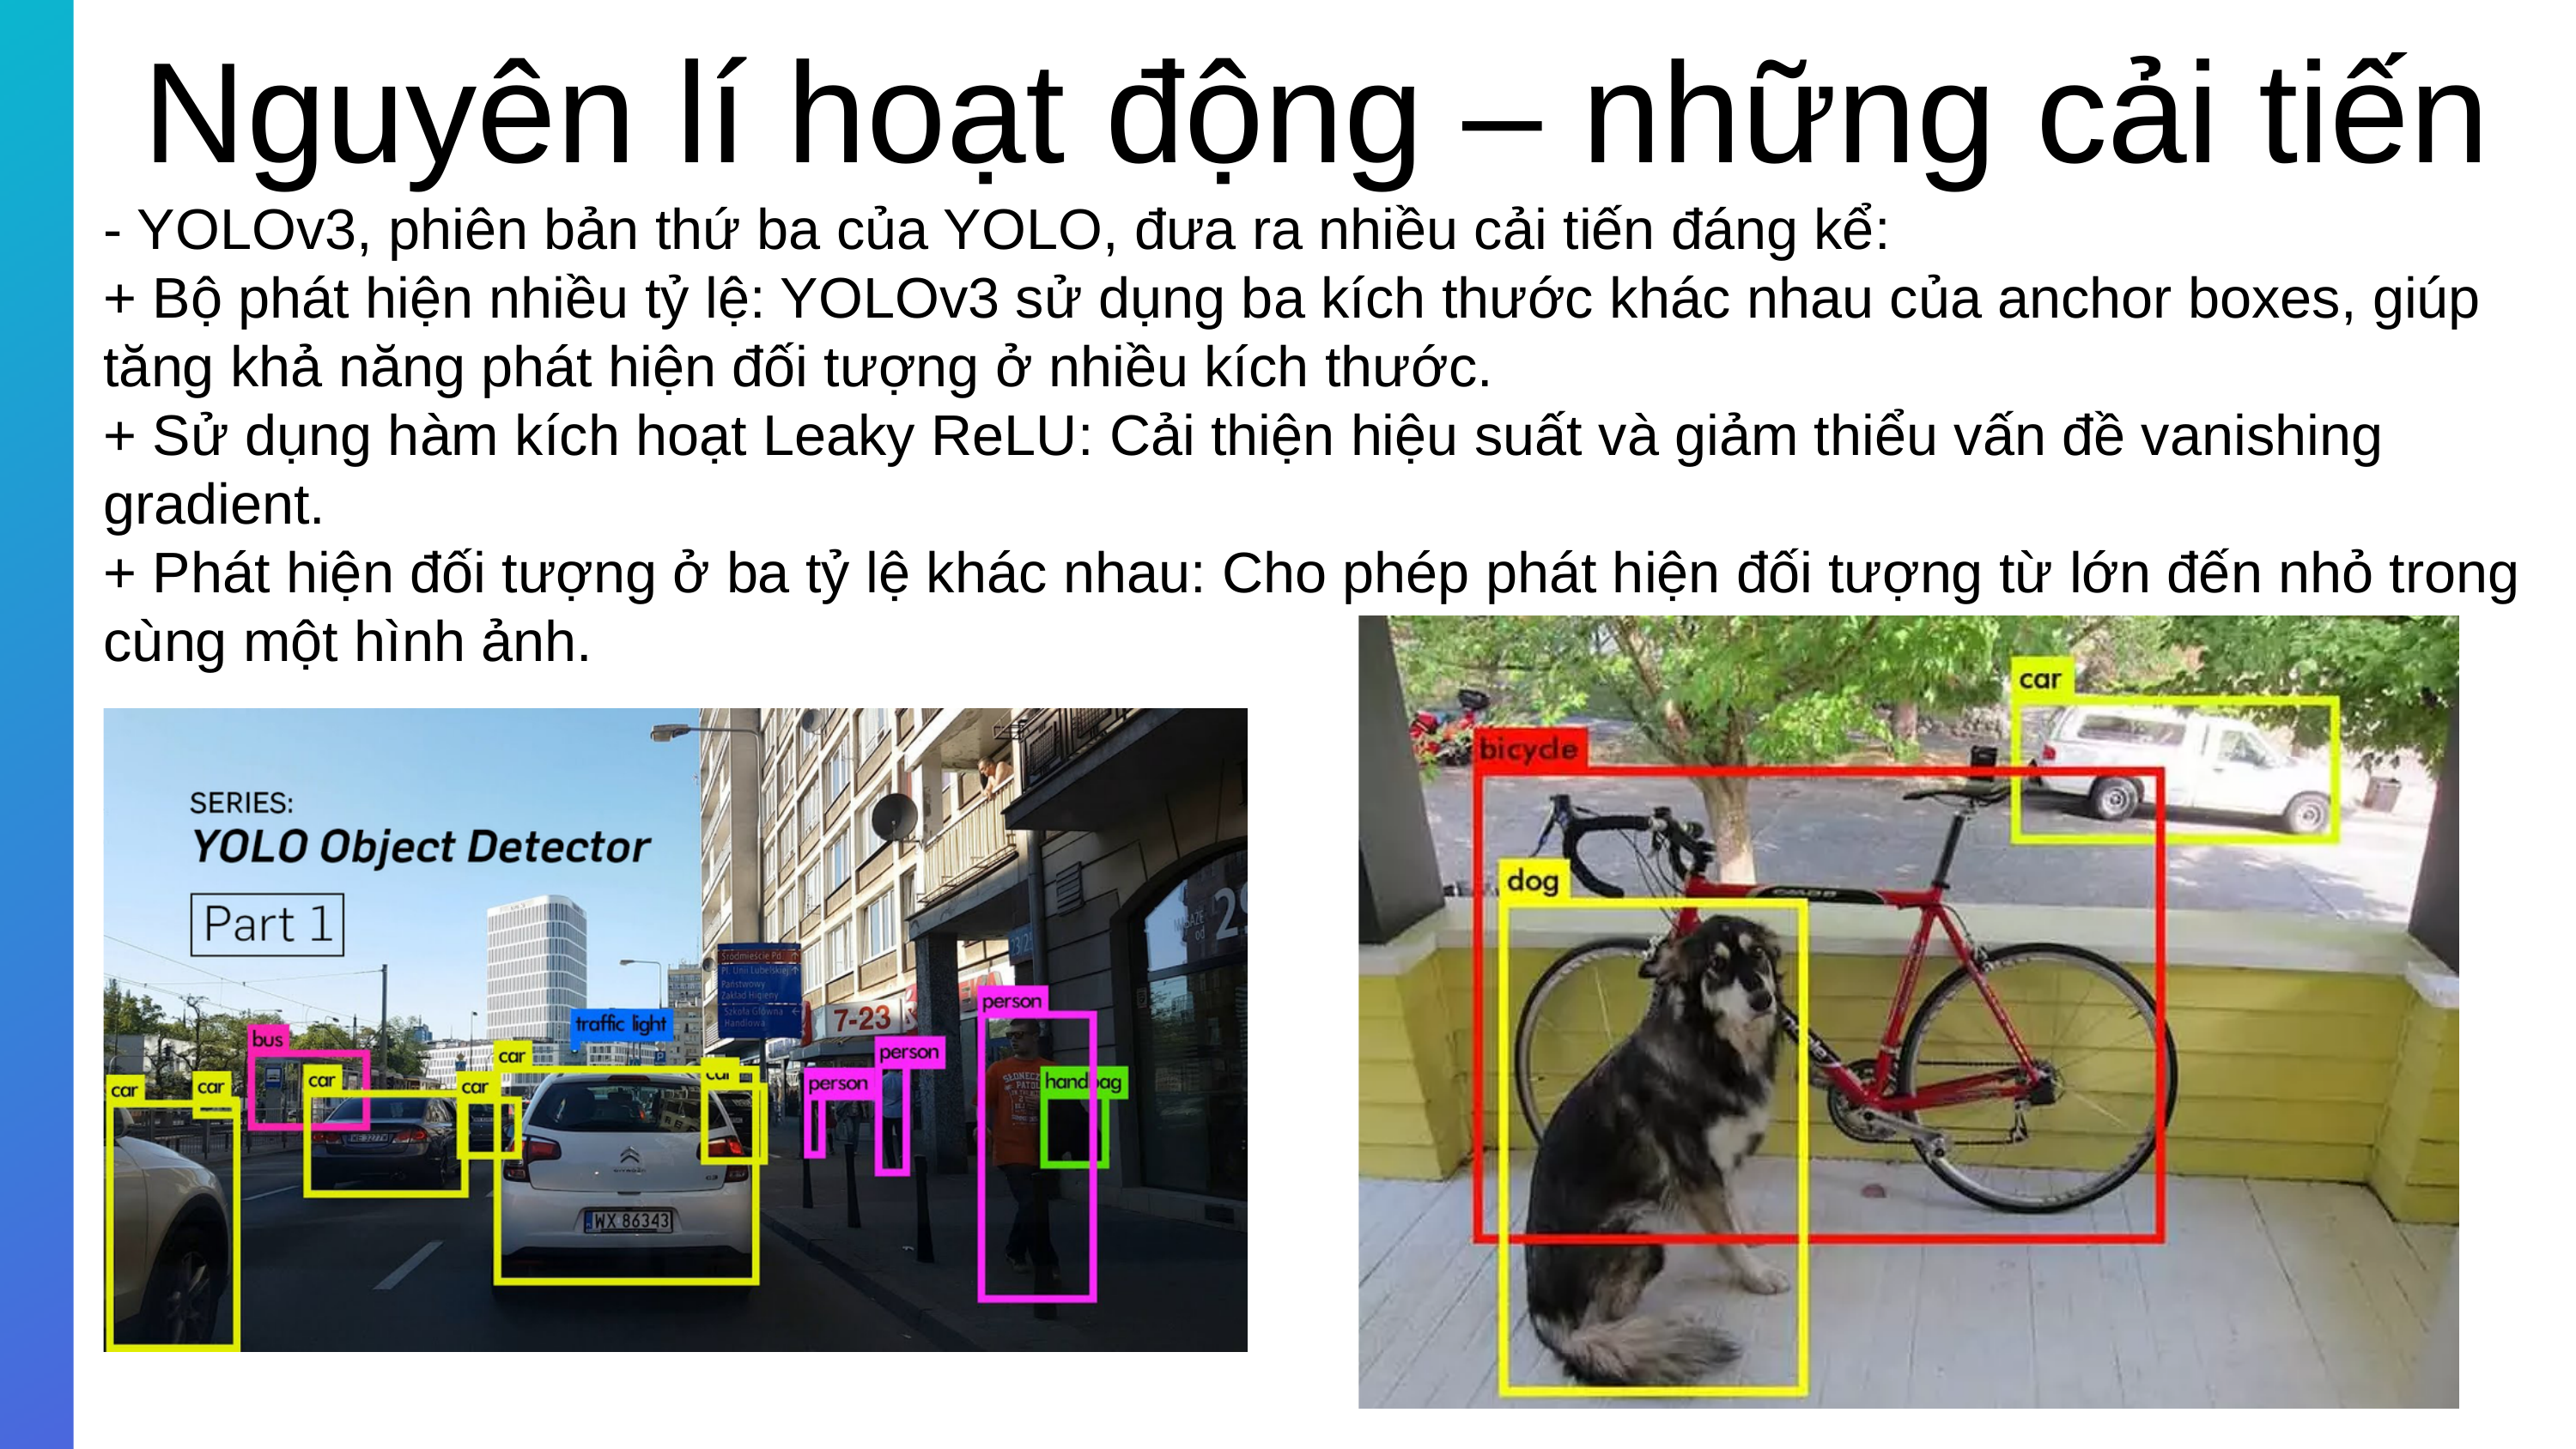

Nguyên lí hoạt động – những cải tiến
- YOLOv3, phiên bản thứ ba của YOLO, đưa ra nhiều cải tiến đáng kể:
+ Bộ phát hiện nhiều tỷ lệ: YOLOv3 sử dụng ba kích thước khác nhau của anchor boxes, giúp tăng khả năng phát hiện đối tượng ở nhiều kích thước.
+ Sử dụng hàm kích hoạt Leaky ReLU: Cải thiện hiệu suất và giảm thiểu vấn đề vanishing gradient.
+ Phát hiện đối tượng ở ba tỷ lệ khác nhau: Cho phép phát hiện đối tượng từ lớn đến nhỏ trong cùng một hình ảnh.